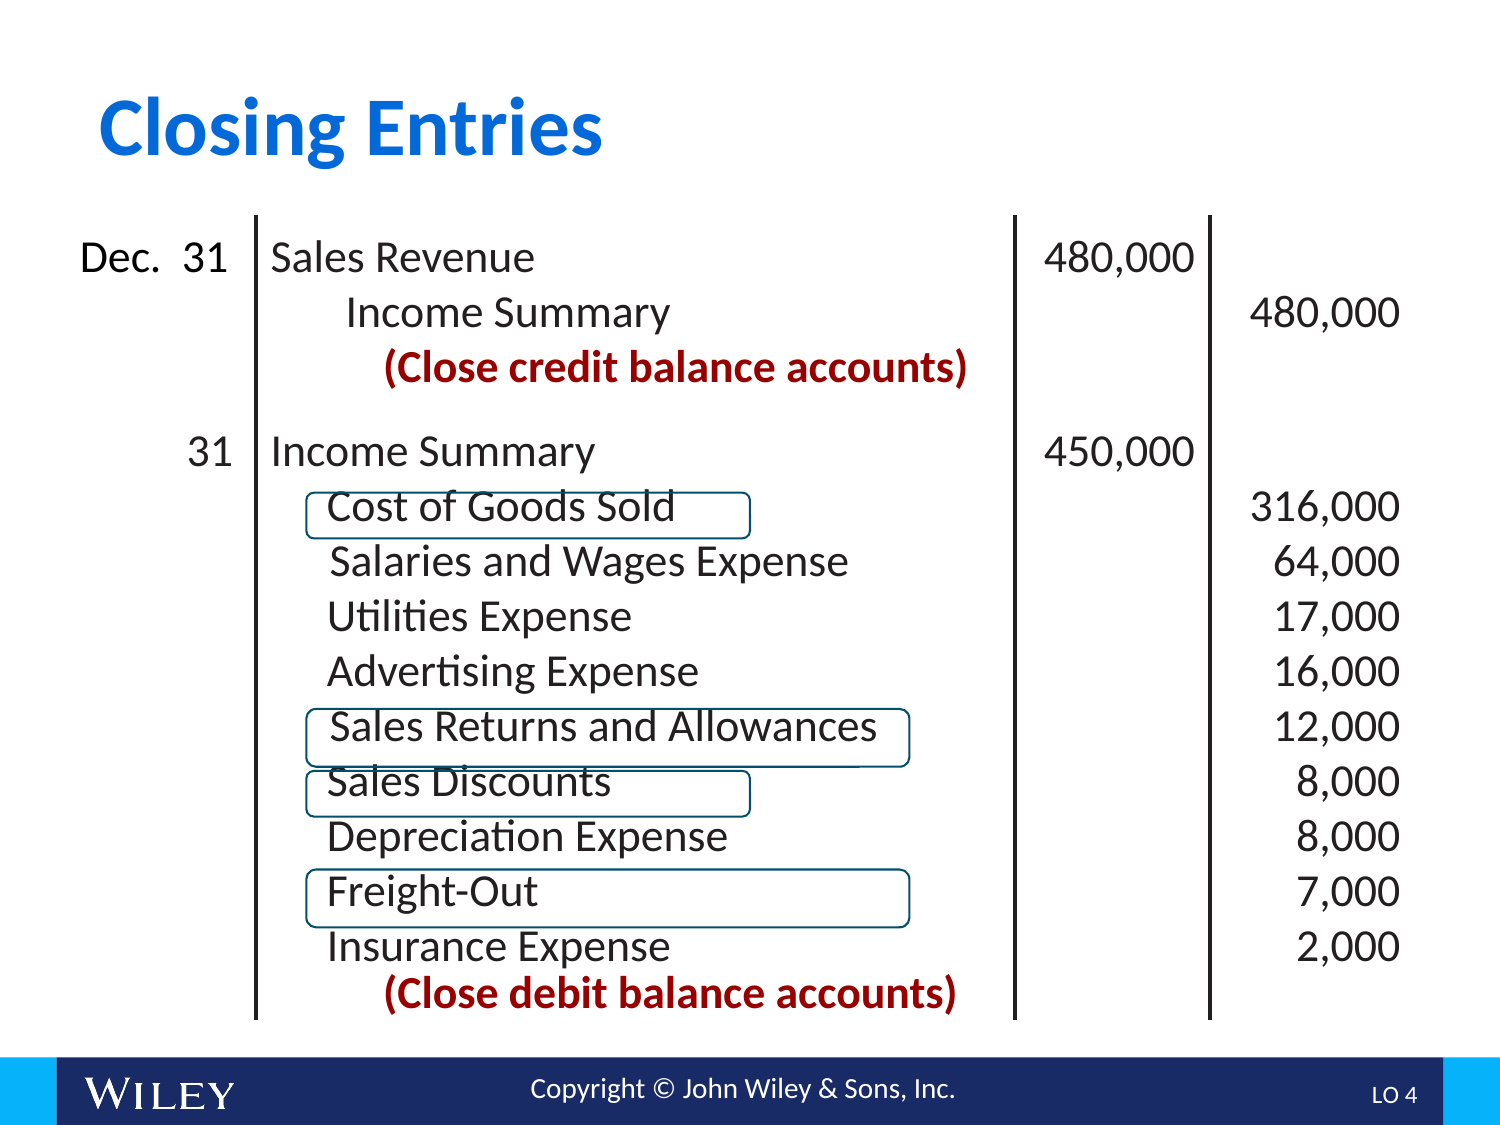

# Closing Entries
| Dec. 31 | Sales Revenue | 480,000 |  |
| --- | --- | --- | --- |
|  | Income Summary |  | 480,000 |
|  | (Close credit balance accounts) |  |  |
| 31 | Income Summary | 450,000 |  |
|  | Cost of Goods Sold |  | 316,000 |
|  | Salaries and Wages Expense |  | 64,000 |
|  | Utilities Expense |  | 17,000 |
|  | Advertising Expense |  | 16,000 |
|  | Sales Returns and Allowances |  | 12,000 |
|  | Sales Discounts |  | 8,000 |
|  | Depreciation Expense |  | 8,000 |
|  | Freight-Out |  | 7,000 |
|  | Insurance Expense |  | 2,000 |
|  | (Close debit balance accounts) |  |  |

L O 4